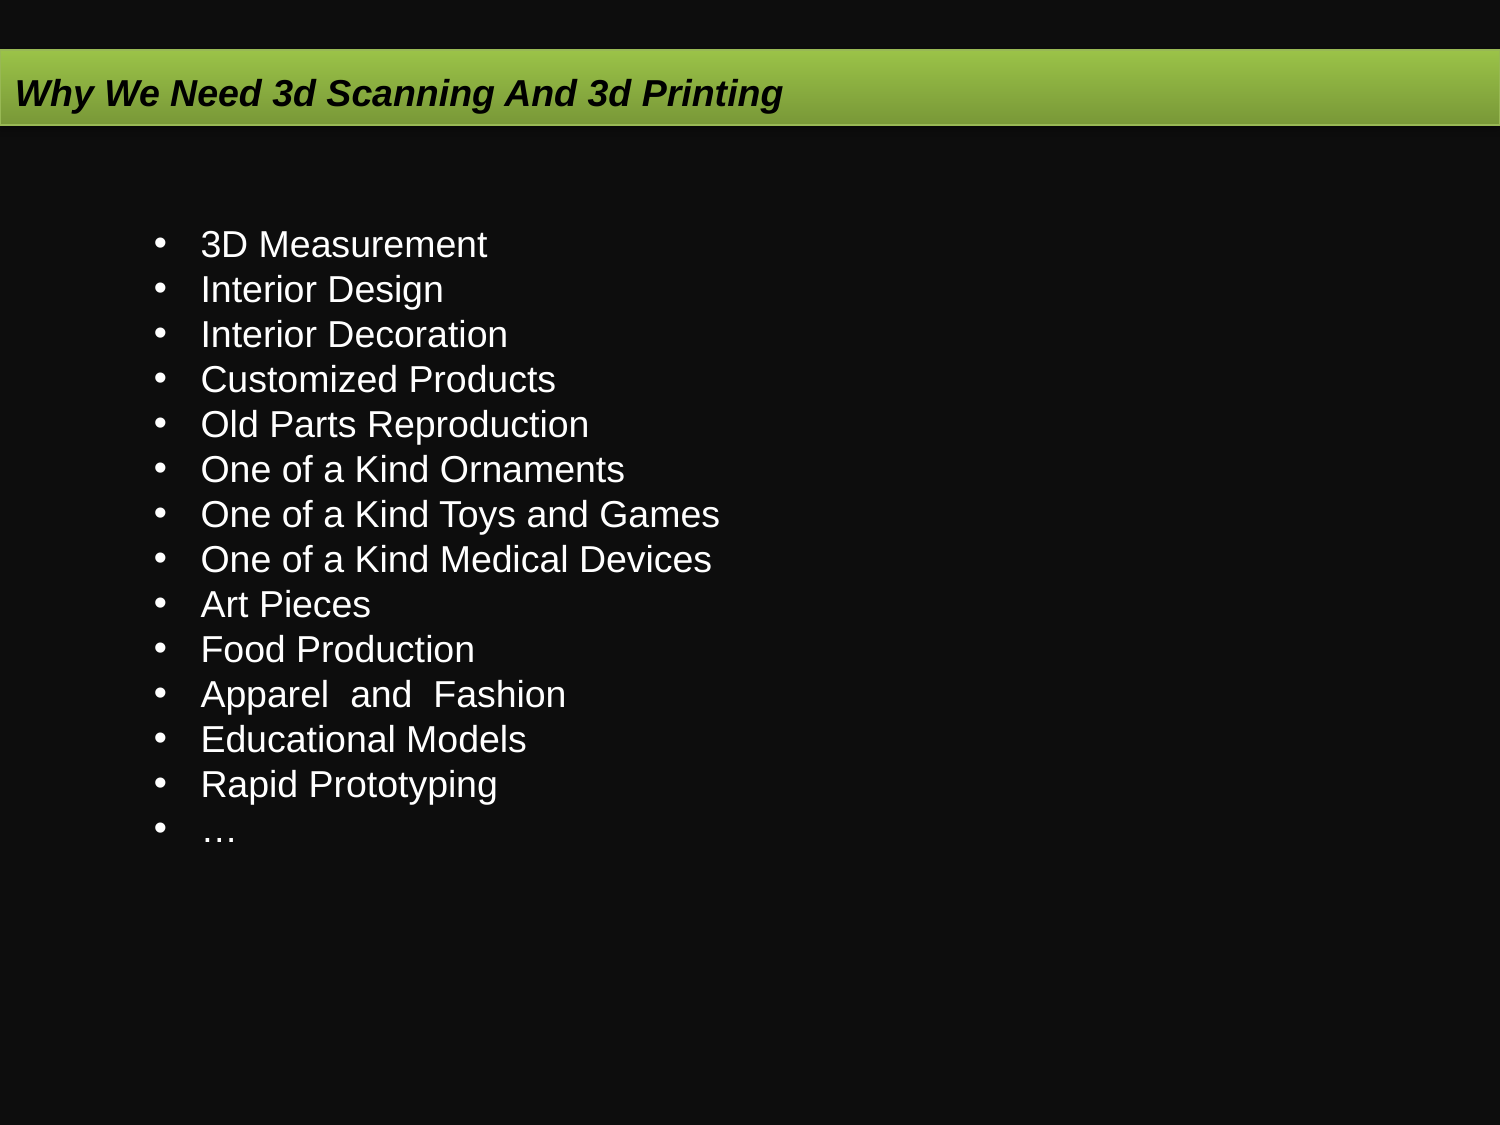

Why We Need 3d Scanning And 3d Printing
3D Measurement
Interior Design
Interior Decoration
Customized Products
Old Parts Reproduction
One of a Kind Ornaments
One of a Kind Toys and Games
One of a Kind Medical Devices
Art Pieces
Food Production
Apparel  and  Fashion
Educational Models
Rapid Prototyping
…